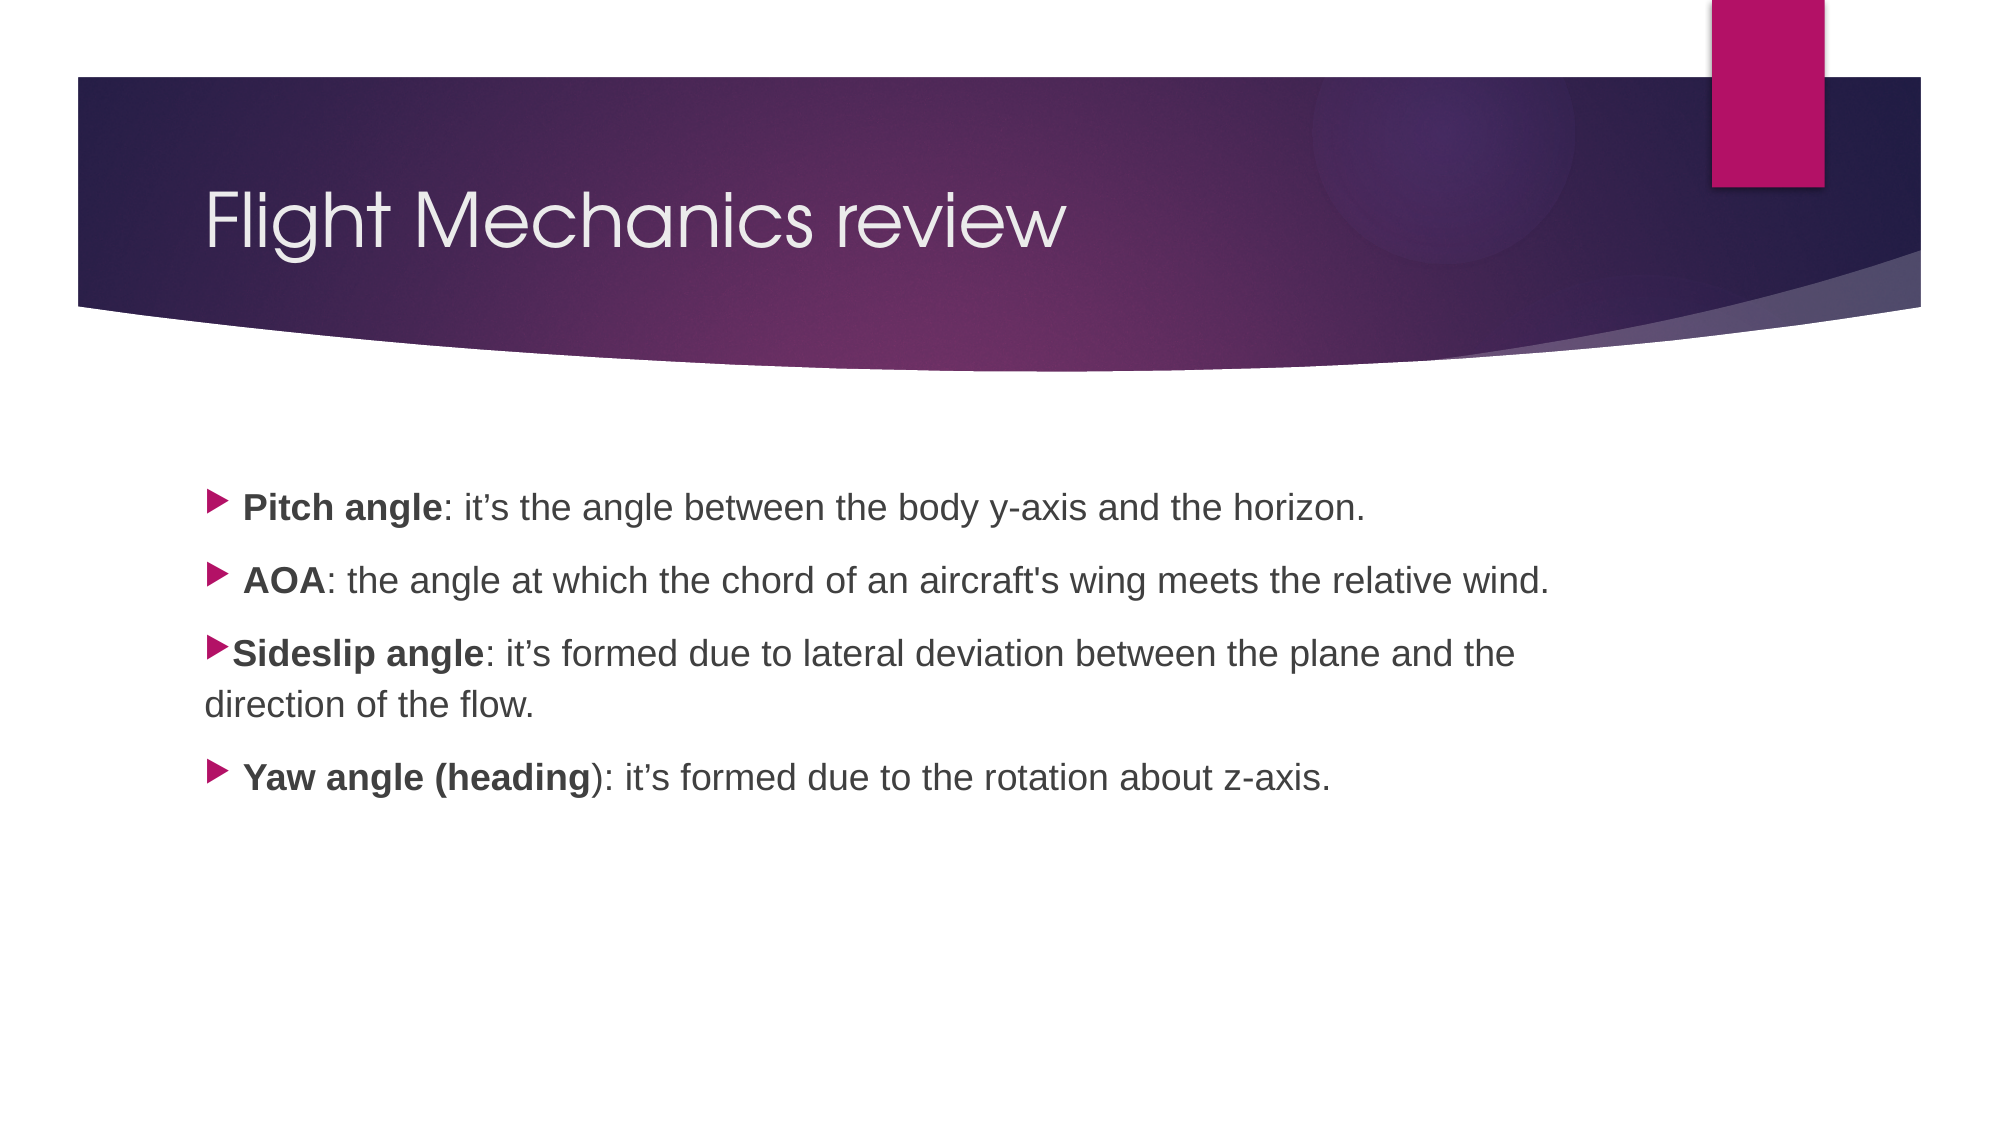

# Flight Mechanics review

 Pitch angle: it’s the angle between the body y-axis and the horizon.
 AOA: the angle at which the chord of an aircraft's wing meets the relative wind.
Sideslip angle: it’s formed due to lateral deviation between the plane and the 	direction of the flow.
 Yaw angle (heading): it’s formed due to the rotation about z-axis.